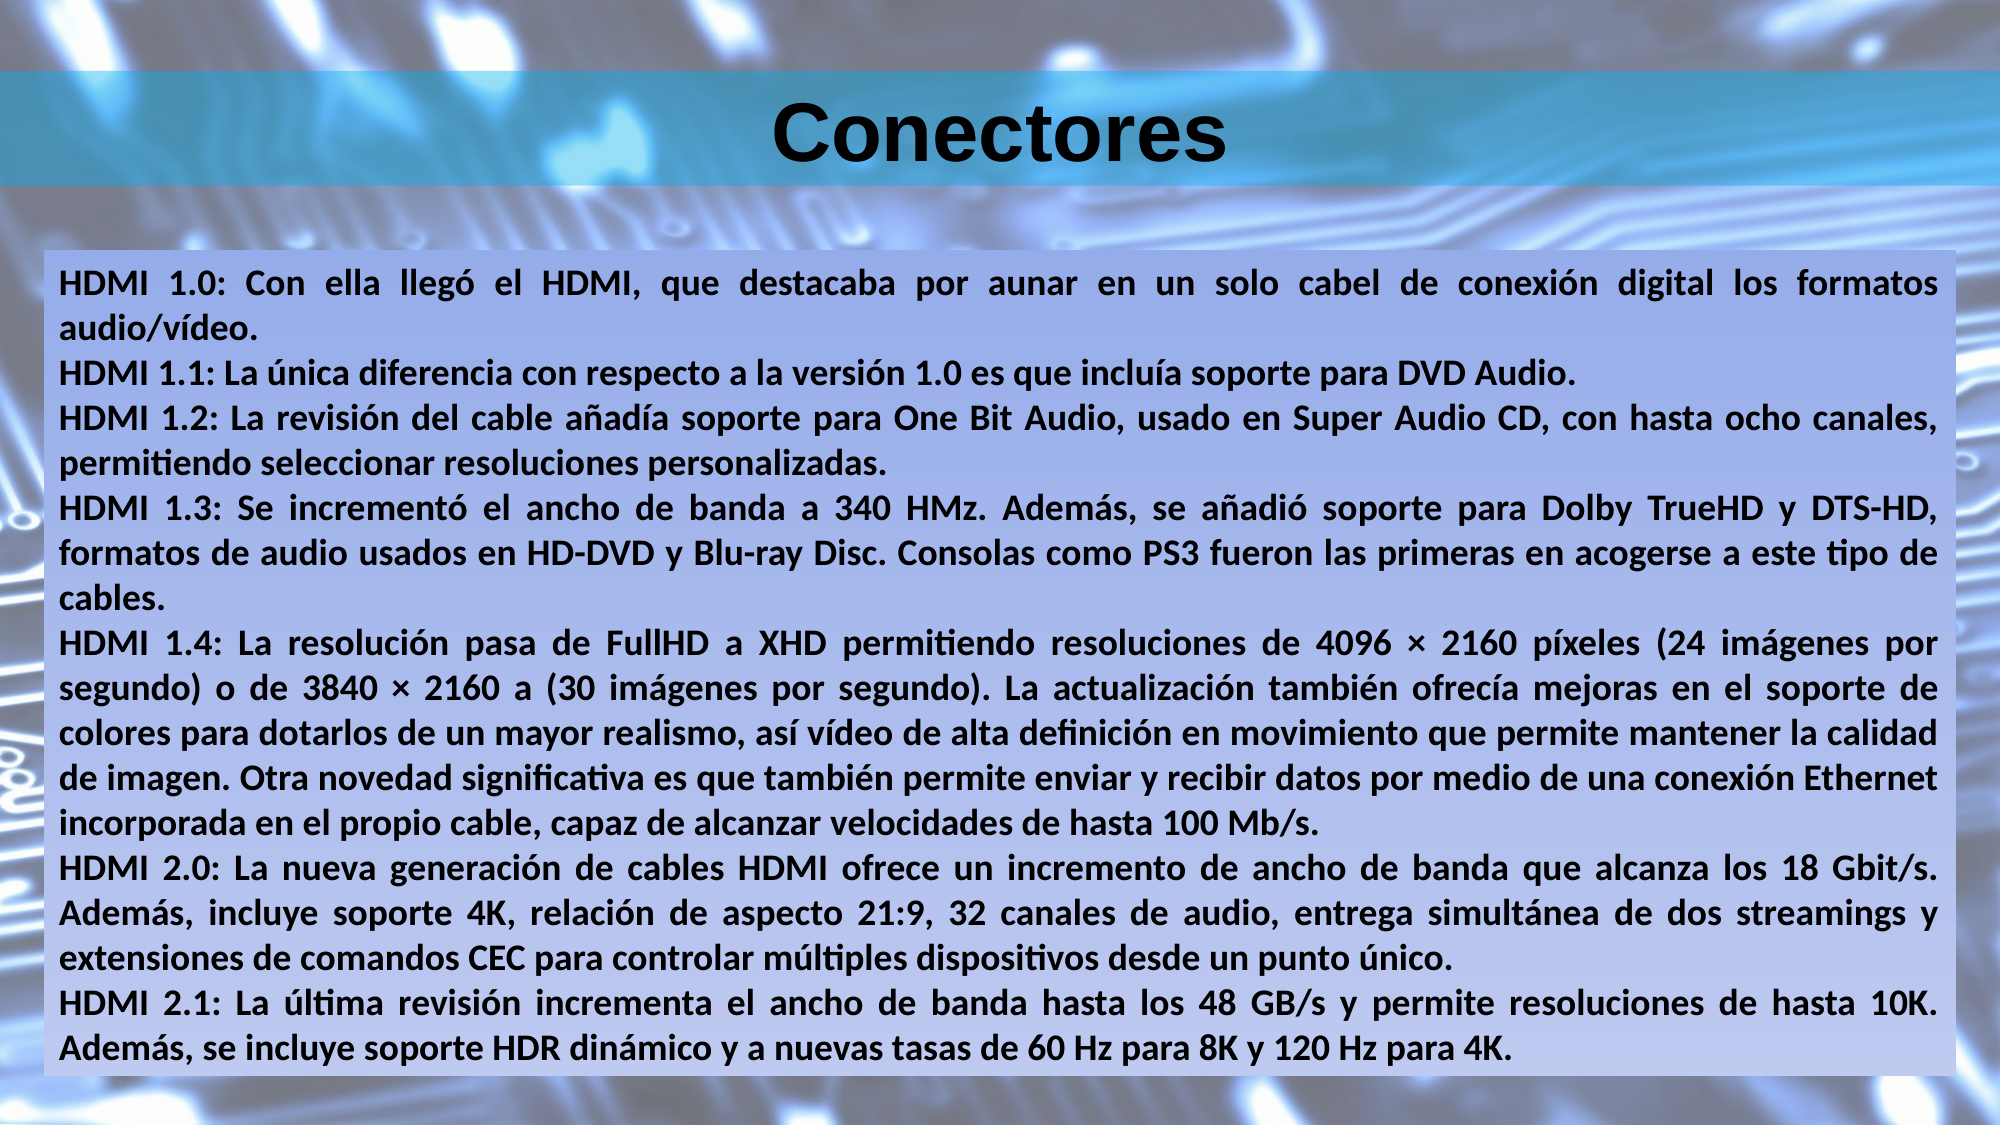

Conectores
HDMI 1.0: Con ella llegó el HDMI, que destacaba por aunar en un solo cabel de conexión digital los formatos audio/vídeo.
HDMI 1.1: La única diferencia con respecto a la versión 1.0 es que incluía soporte para DVD Audio.
HDMI 1.2: La revisión del cable añadía soporte para One Bit Audio, usado en Super Audio CD, con hasta ocho canales, permitiendo seleccionar resoluciones personalizadas.
HDMI 1.3: Se incrementó el ancho de banda a 340 HMz. Además, se añadió soporte para Dolby TrueHD y DTS-HD, formatos de audio usados en HD-DVD y Blu-ray Disc. Consolas como PS3 fueron las primeras en acogerse a este tipo de cables.
HDMI 1.4: La resolución pasa de FullHD a XHD permitiendo resoluciones de 4096 × 2160 píxeles (24 imágenes por segundo) o de 3840 × 2160 a (30 imágenes por segundo). La actualización también ofrecía mejoras en el soporte de colores para dotarlos de un mayor realismo, así vídeo de alta definición en movimiento que permite mantener la calidad de imagen. Otra novedad significativa es que también permite enviar y recibir datos por medio de una conexión Ethernet incorporada en el propio cable, capaz de alcanzar velocidades de hasta 100 Mb/s.
HDMI 2.0: La nueva generación de cables HDMI ofrece un incremento de ancho de banda que alcanza los 18 Gbit/s. Además, incluye soporte 4K, relación de aspecto 21:9, 32 canales de audio, entrega simultánea de dos streamings y extensiones de comandos CEC para controlar múltiples dispositivos desde un punto único.
HDMI 2.1: La última revisión incrementa el ancho de banda hasta los 48 GB/s y permite resoluciones de hasta 10K. Además, se incluye soporte HDR dinámico y a nuevas tasas de 60 Hz para 8K y 120 Hz para 4K.